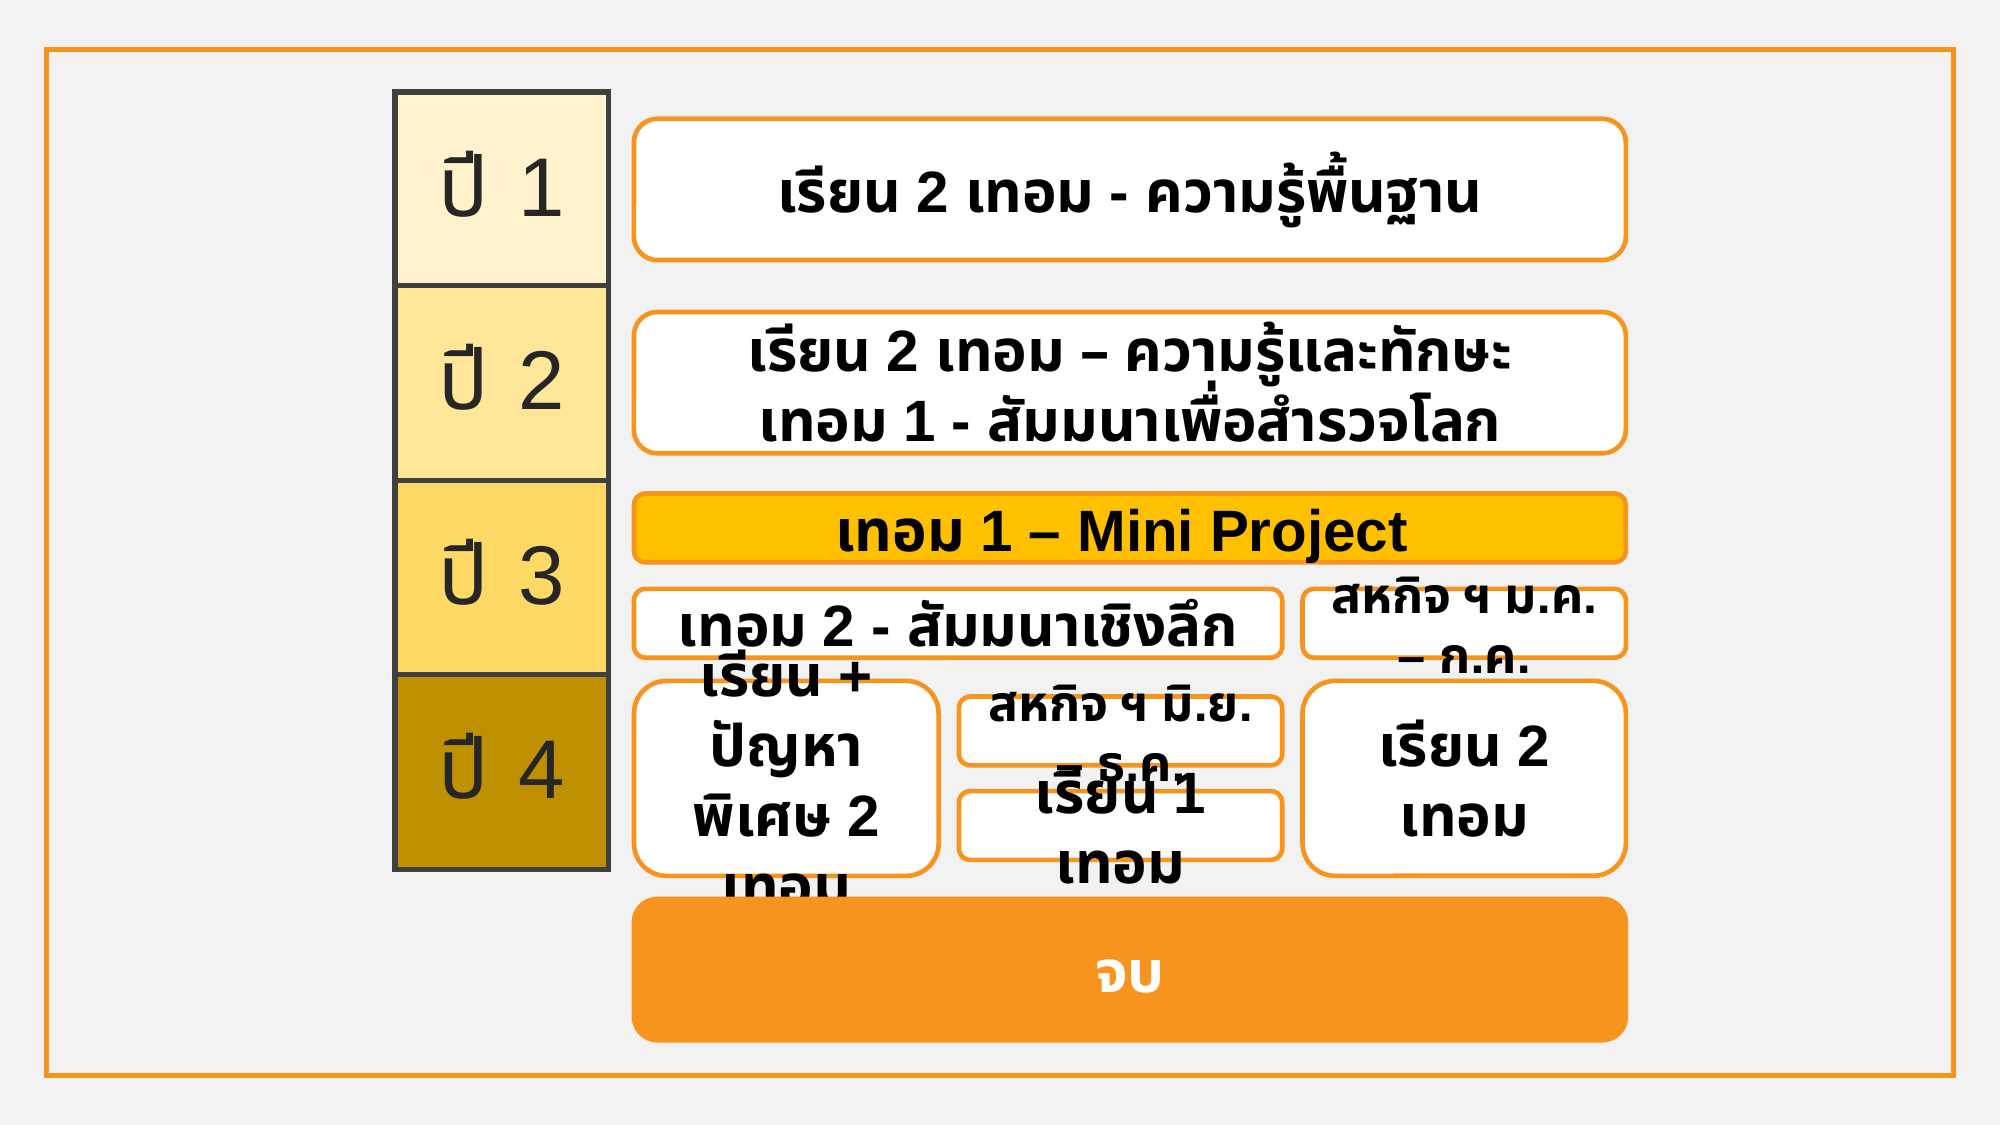

ปี 1
เรียน 2 เทอม - ความรู้พื้นฐาน
ปี 2
เรียน 2 เทอม – ความรู้และทักษะ
เทอม 1 - สัมมนาเพื่อสำรวจโลก
ปี 3
เทอม 1 – Mini Project
เทอม 2 - สัมมนาเชิงลึก
สหกิจ ฯ ม.ค. – ก.ค.
ปี 4
เรียน 2 เทอม
เรียน + ปัญหาพิเศษ 2 เทอม
สหกิจ ฯ มิ.ย. – ธ.ค.
เรียน 1 เทอม
จบ